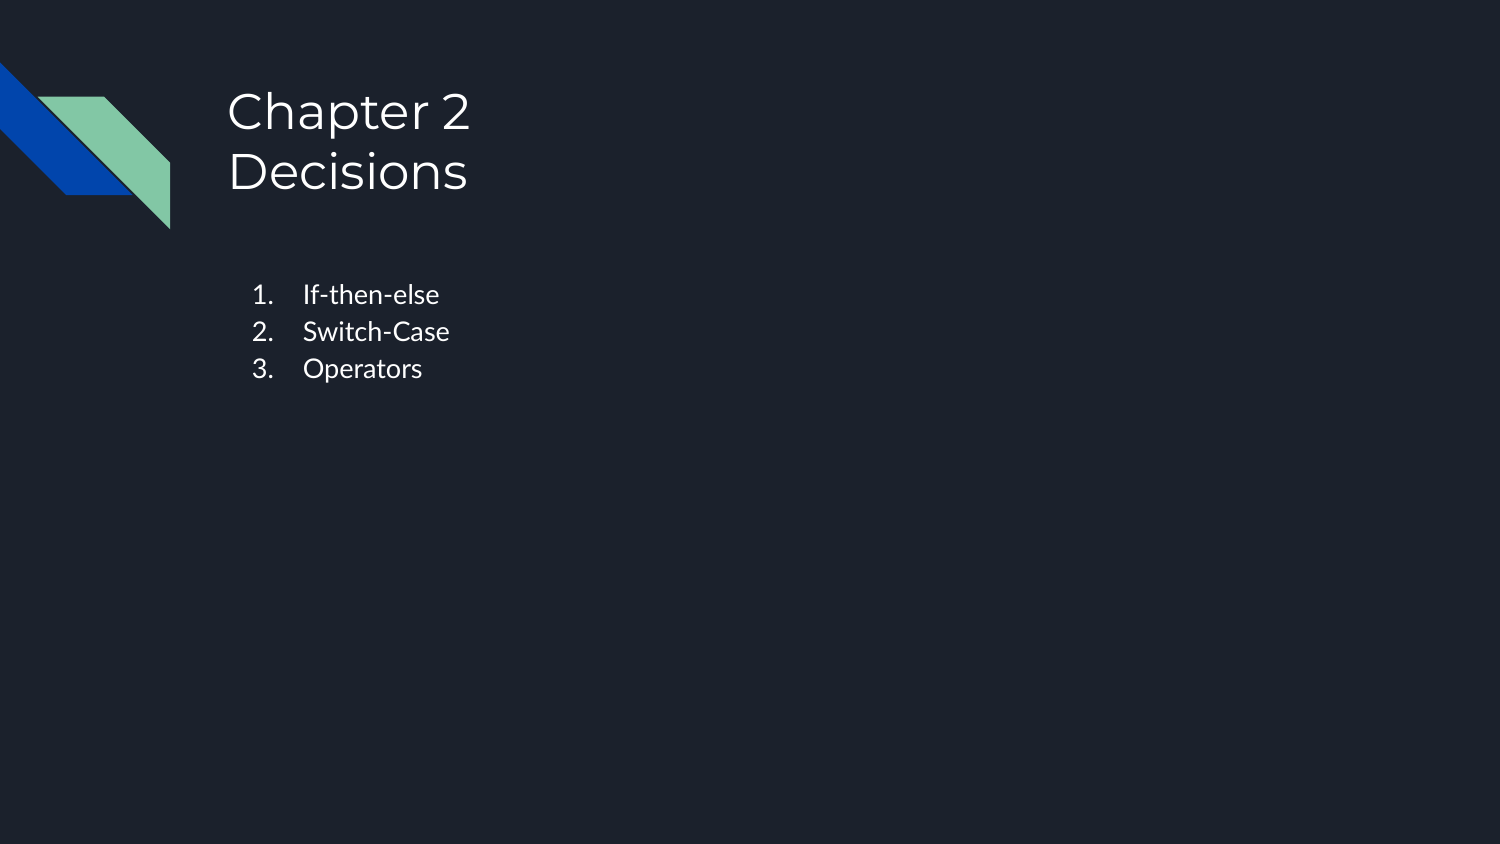

# Chapter 2
Decisions
If-then-else
Switch-Case
Operators